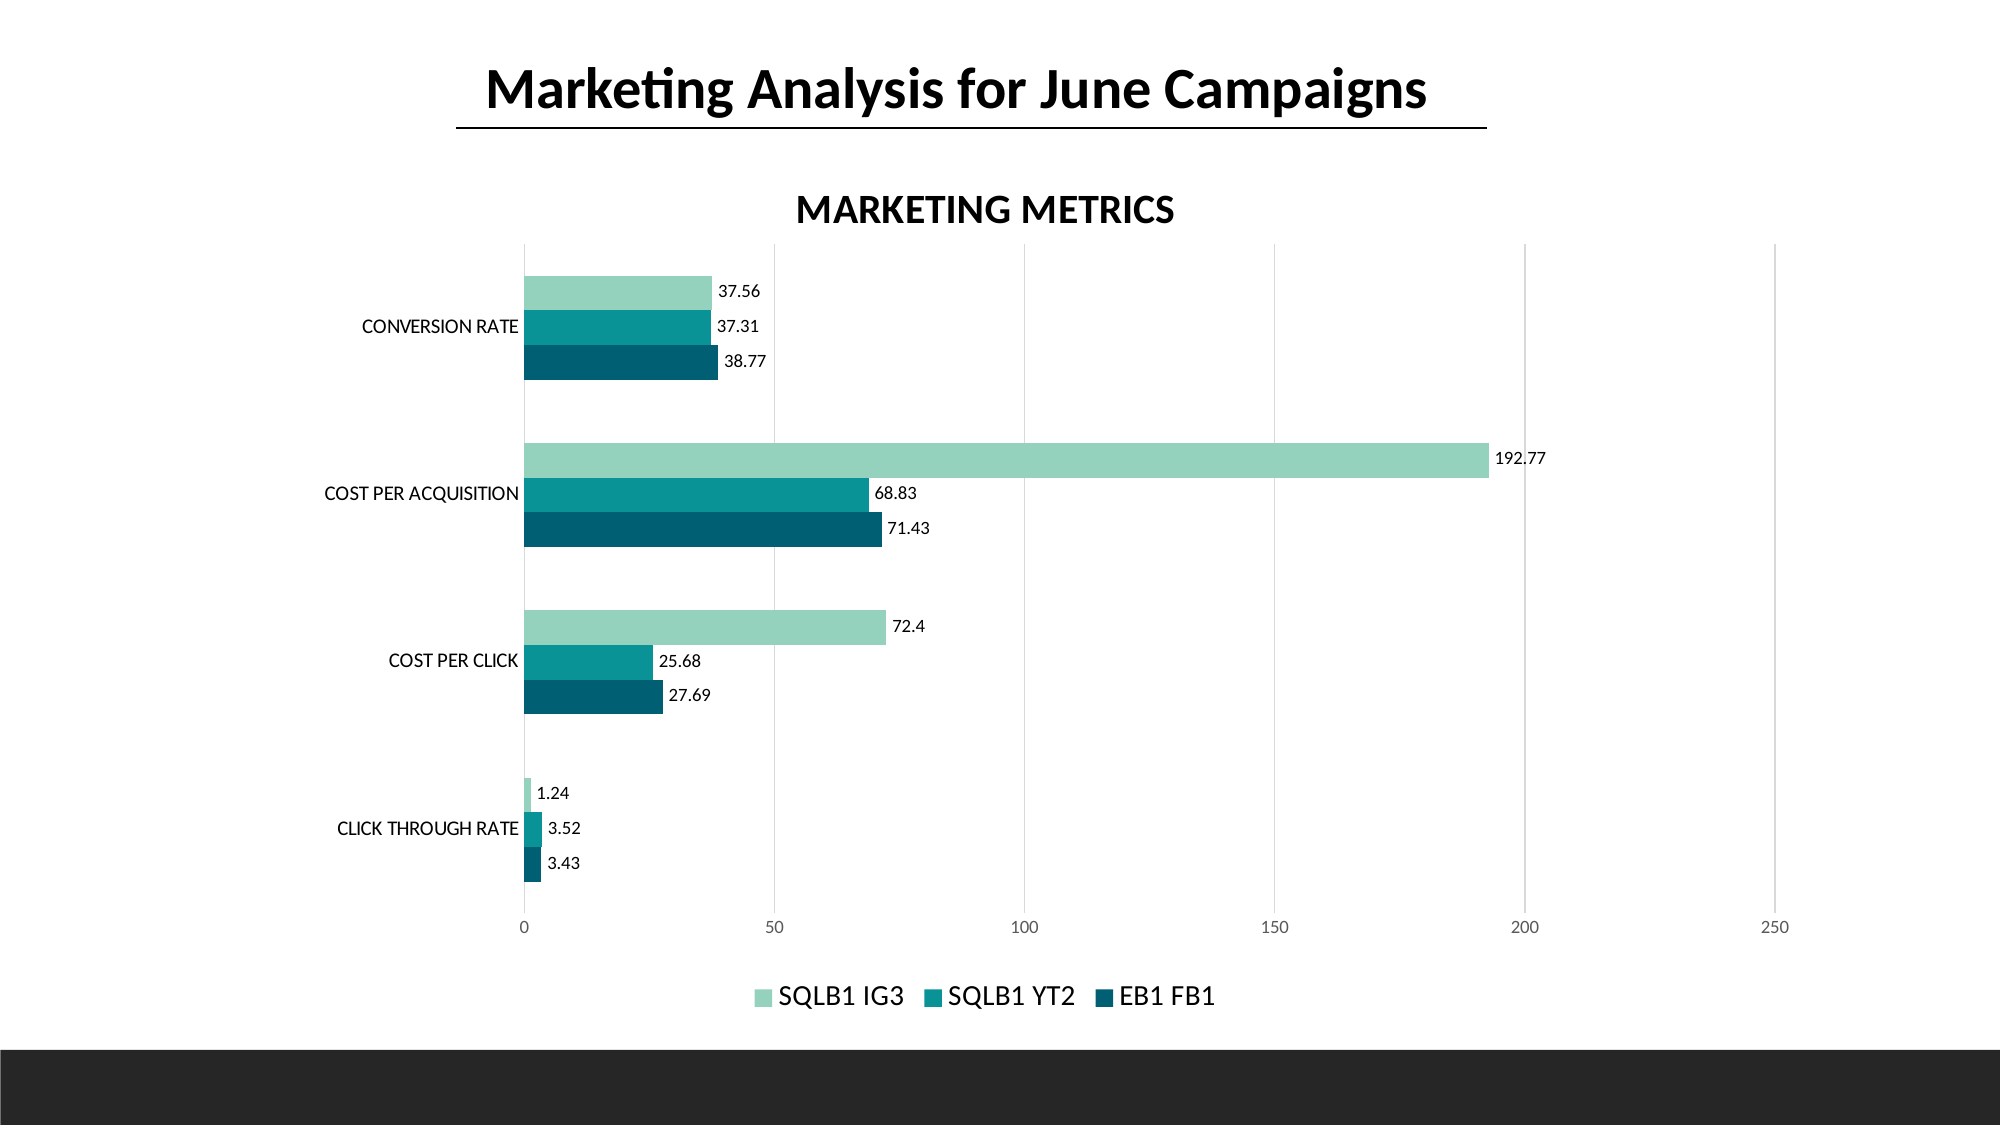

Marketing Analysis for June Campaigns

### Chart: MARKETING METRICS

| Category | EB1 | SQLB1 | SQLB1 |
|---|---|---|---|
| CLICK THROUGH RATE | 3.43 | 3.52 | 1.24 |
| COST PER CLICK | 27.69 | 25.68 | 72.4 |
| COST PER ACQUISITION | 71.43 | 68.83 | 192.77 |
| CONVERSION RATE | 38.77 | 37.31 | 37.56 |